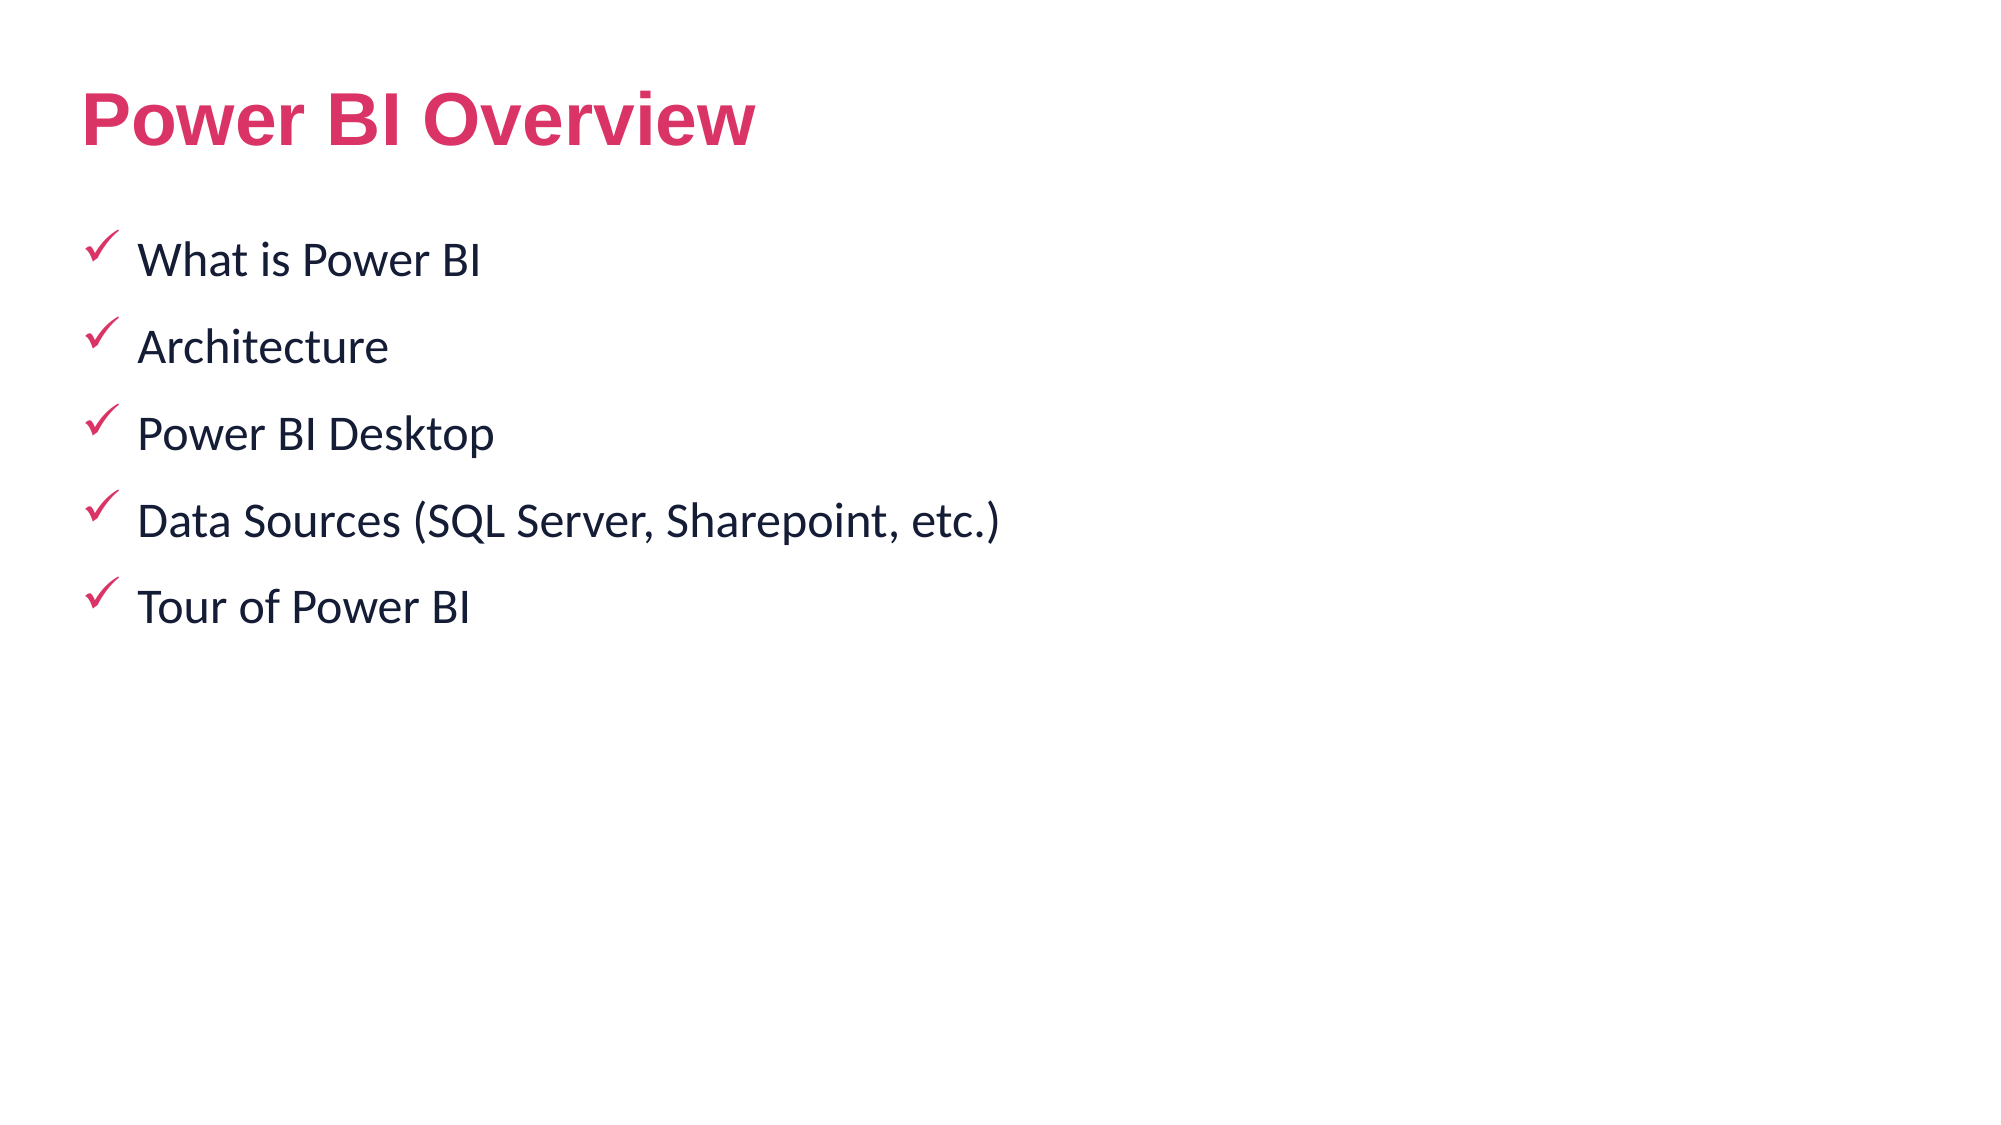

# Power BI Overview
What is Power BI
Architecture
Power BI Desktop
Data Sources (SQL Server, Sharepoint, etc.)
Tour of Power BI